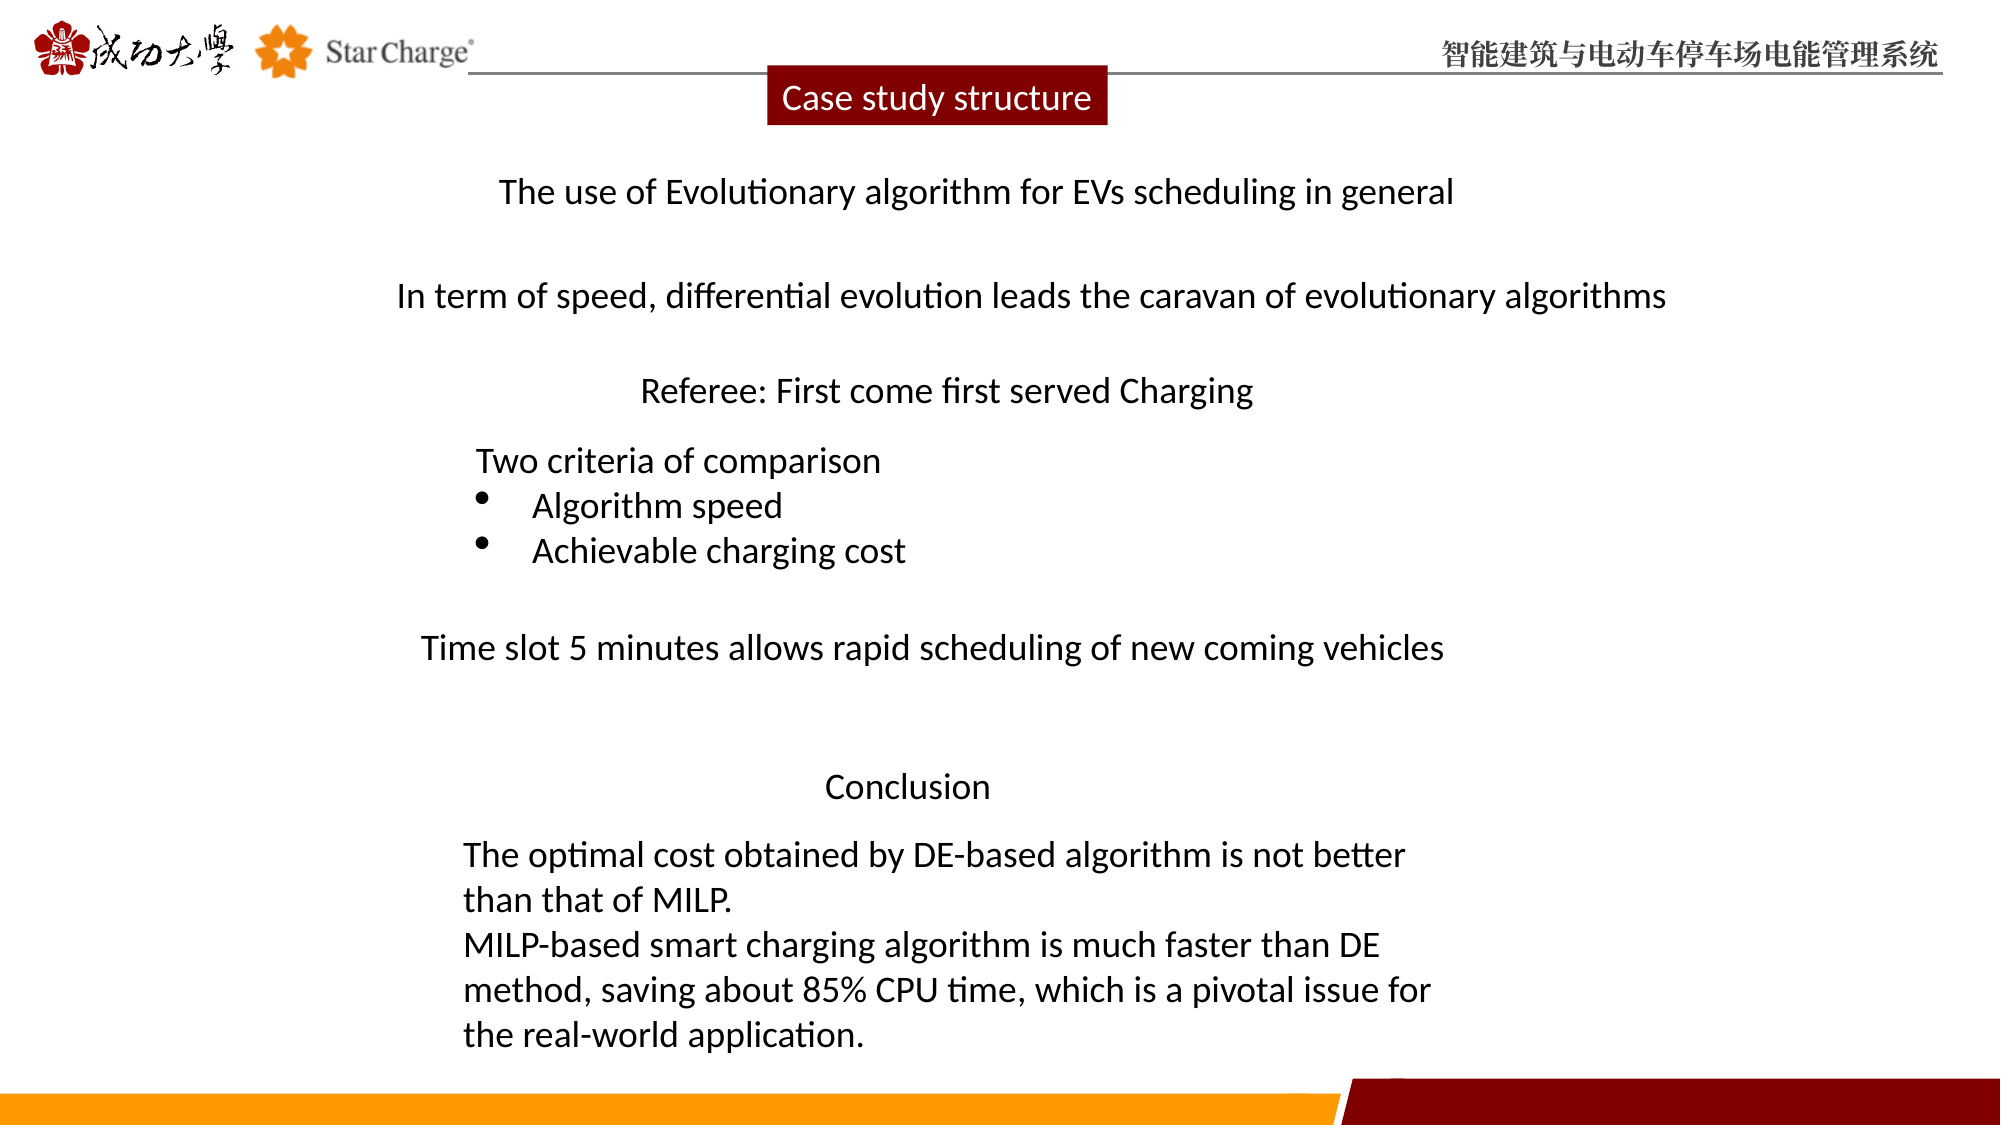

Case study structure
The use of Evolutionary algorithm for EVs scheduling in general
In term of speed, differential evolution leads the caravan of evolutionary algorithms
Referee: First come first served Charging
Two criteria of comparison
Algorithm speed
Achievable charging cost
Time slot 5 minutes allows rapid scheduling of new coming vehicles
Conclusion
The optimal cost obtained by DE-based algorithm is not better than that of MILP.
MILP-based smart charging algorithm is much faster than DE method, saving about 85% CPU time, which is a pivotal issue for the real-world application.